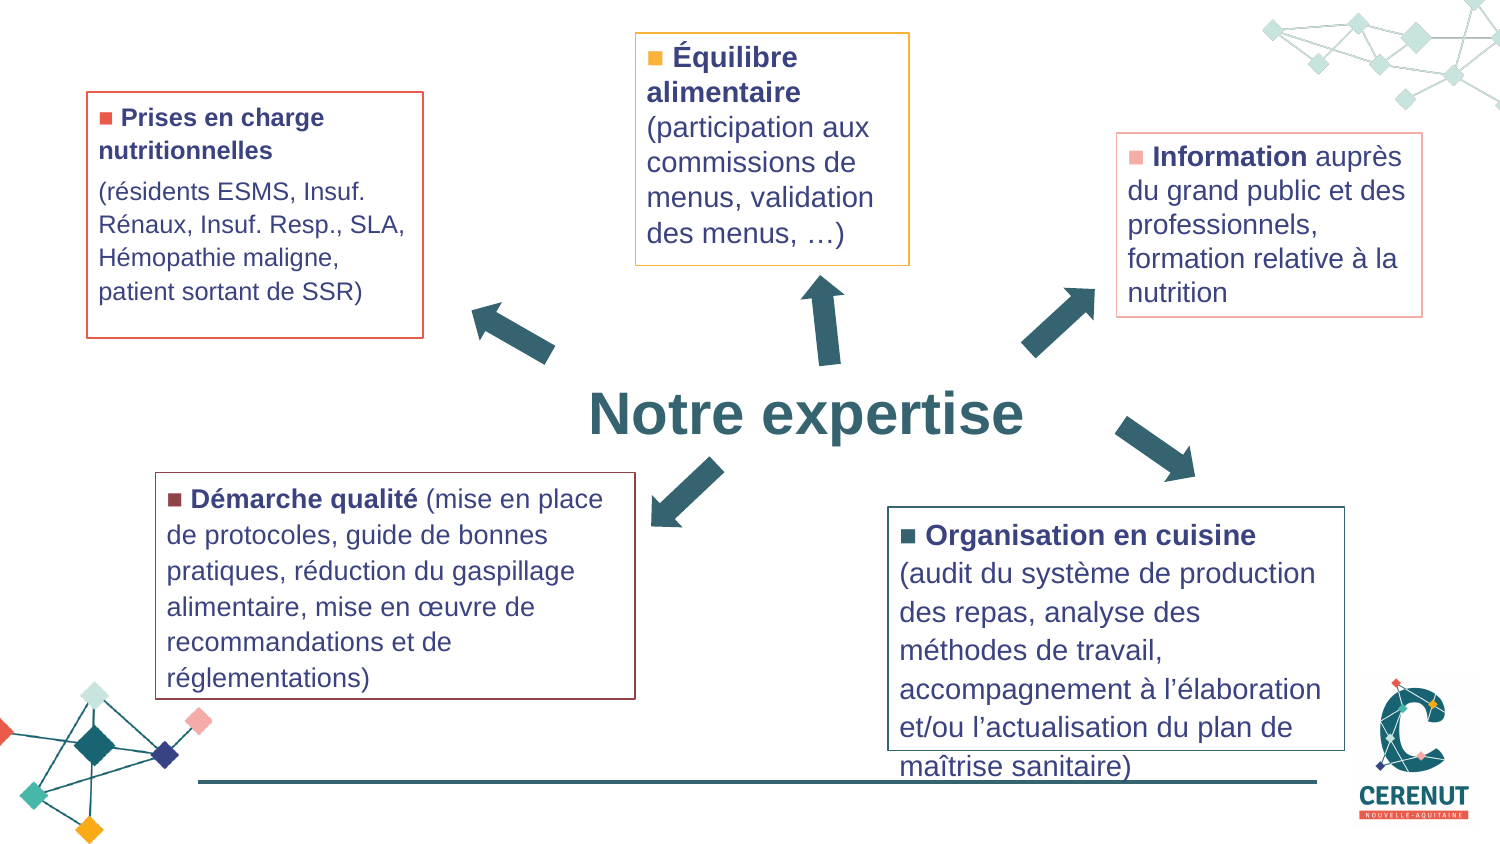

■ Équilibre alimentaire (participation aux commissions de menus, validation des menus, …)

■ Prises en charge nutritionnelles
(résidents ESMS, Insuf. Rénaux, Insuf. Resp., SLA, Hémopathie maligne, patient sortant de SSR)

■ Information auprès du grand public et des professionnels, formation relative à la nutrition

Notre expertise

■ Démarche qualité (mise en place de protocoles, guide de bonnes pratiques, réduction du gaspillage alimentaire, mise en œuvre de recommandations et de réglementations)

■ Organisation en cuisine (audit du système de production des repas, analyse des méthodes de travail, accompagnement à l’élaboration et/ou l’actualisation du plan de maîtrise sanitaire)